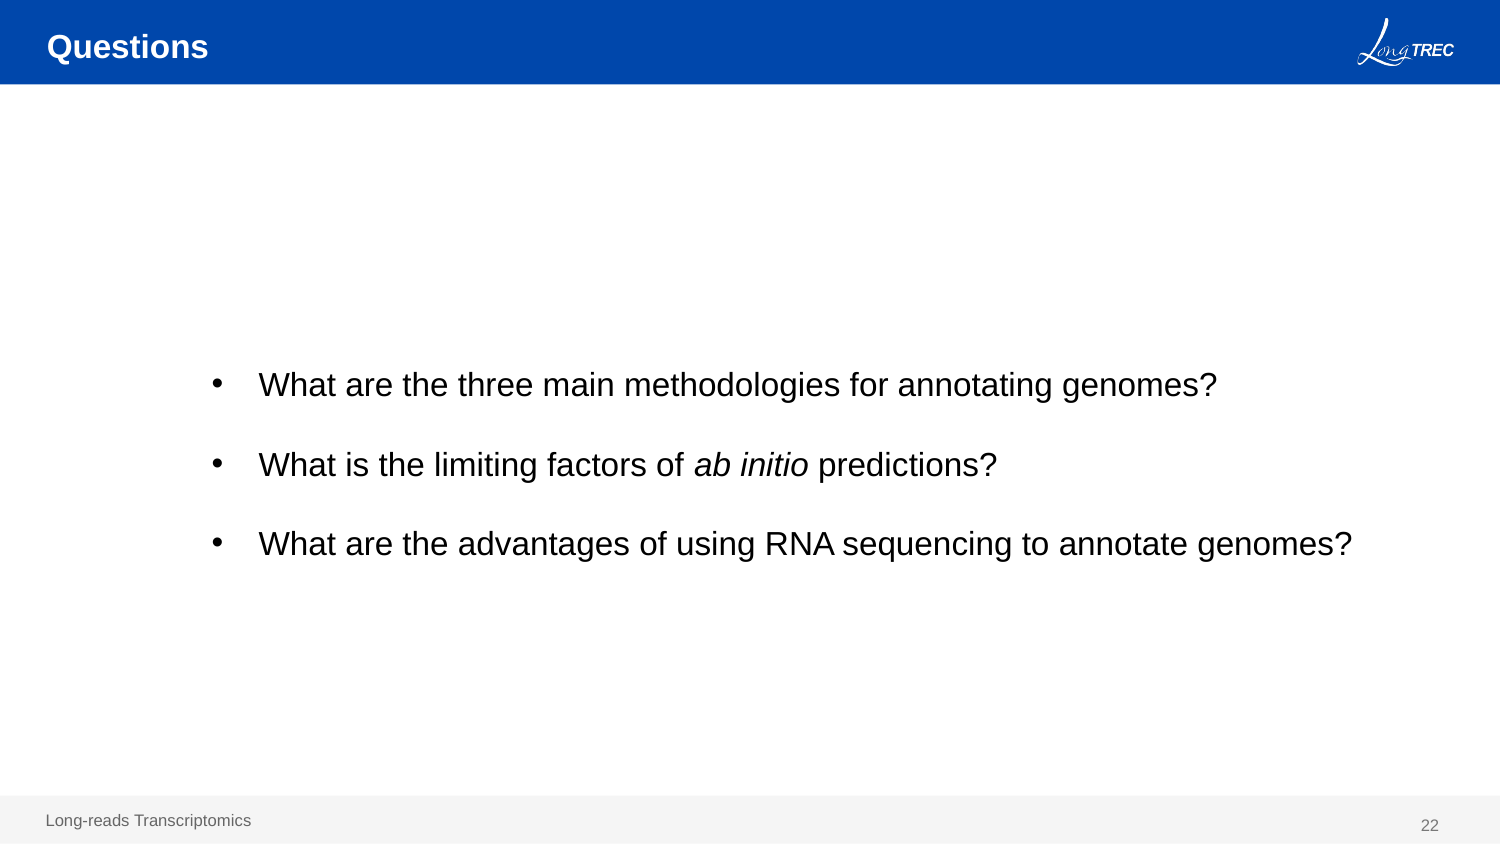

# Questions
What are the three main methodologies for annotating genomes?
What is the limiting factors of ab initio predictions?
What are the advantages of using RNA sequencing to annotate genomes?
22